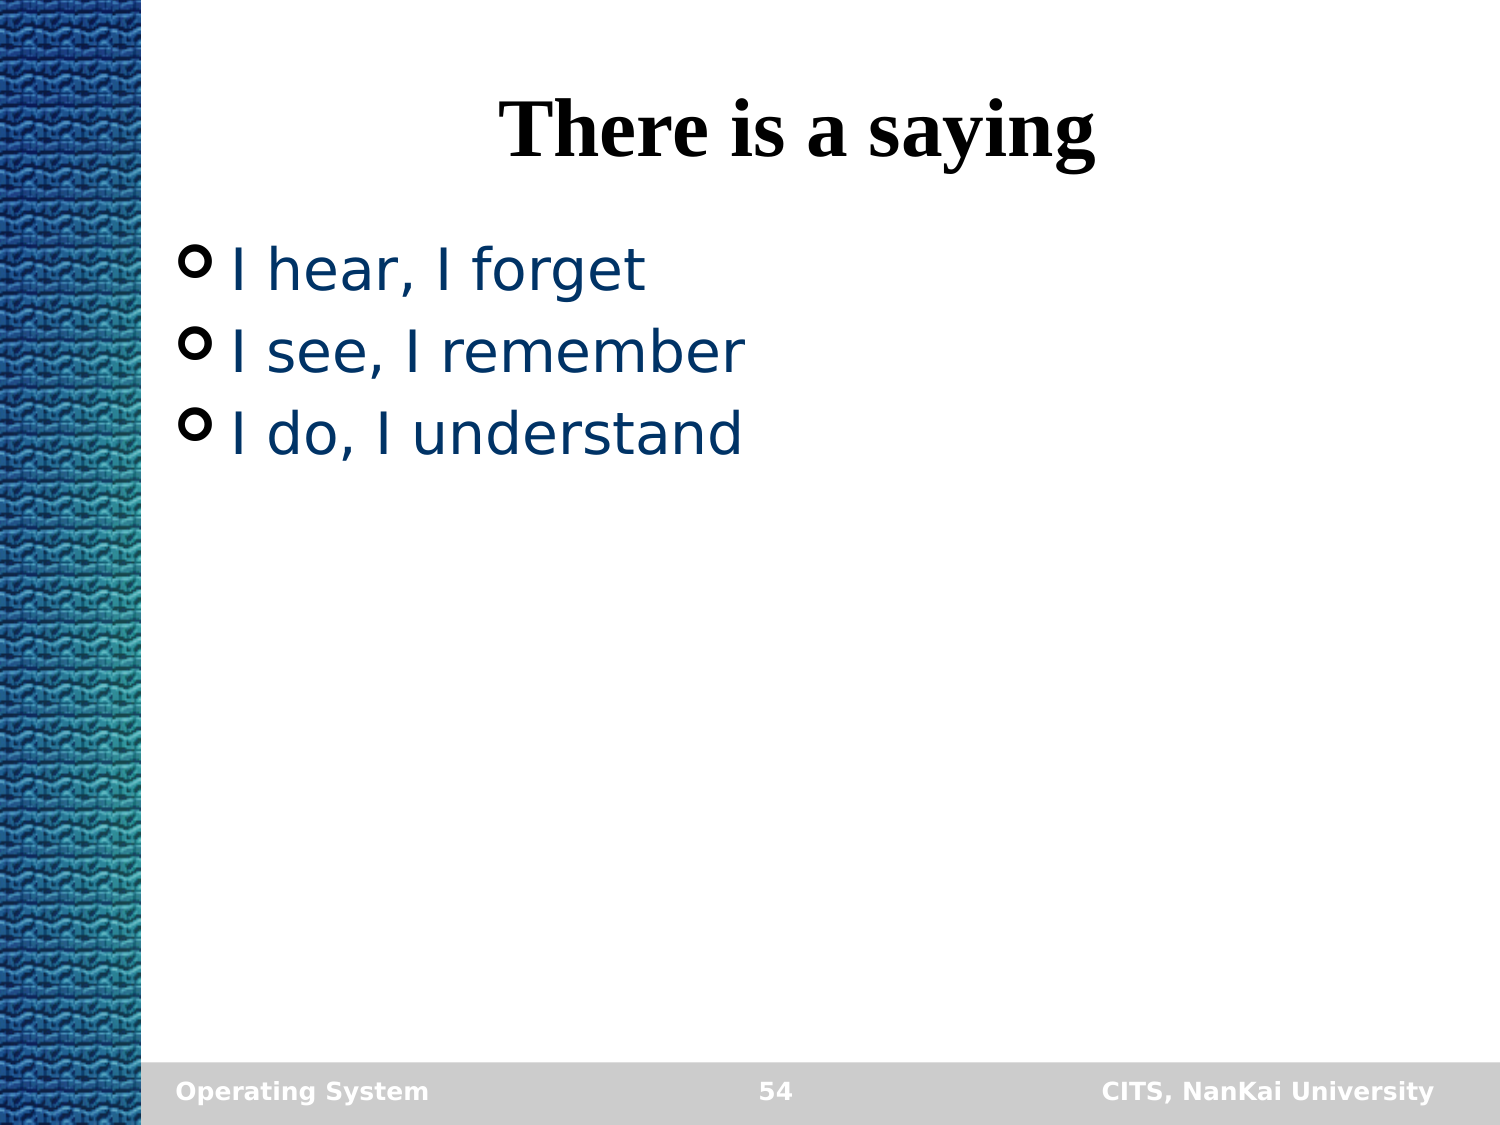

# There is a saying
I hear, I forget
I see, I remember
I do, I understand

Operating System
54
CITS, NanKai University